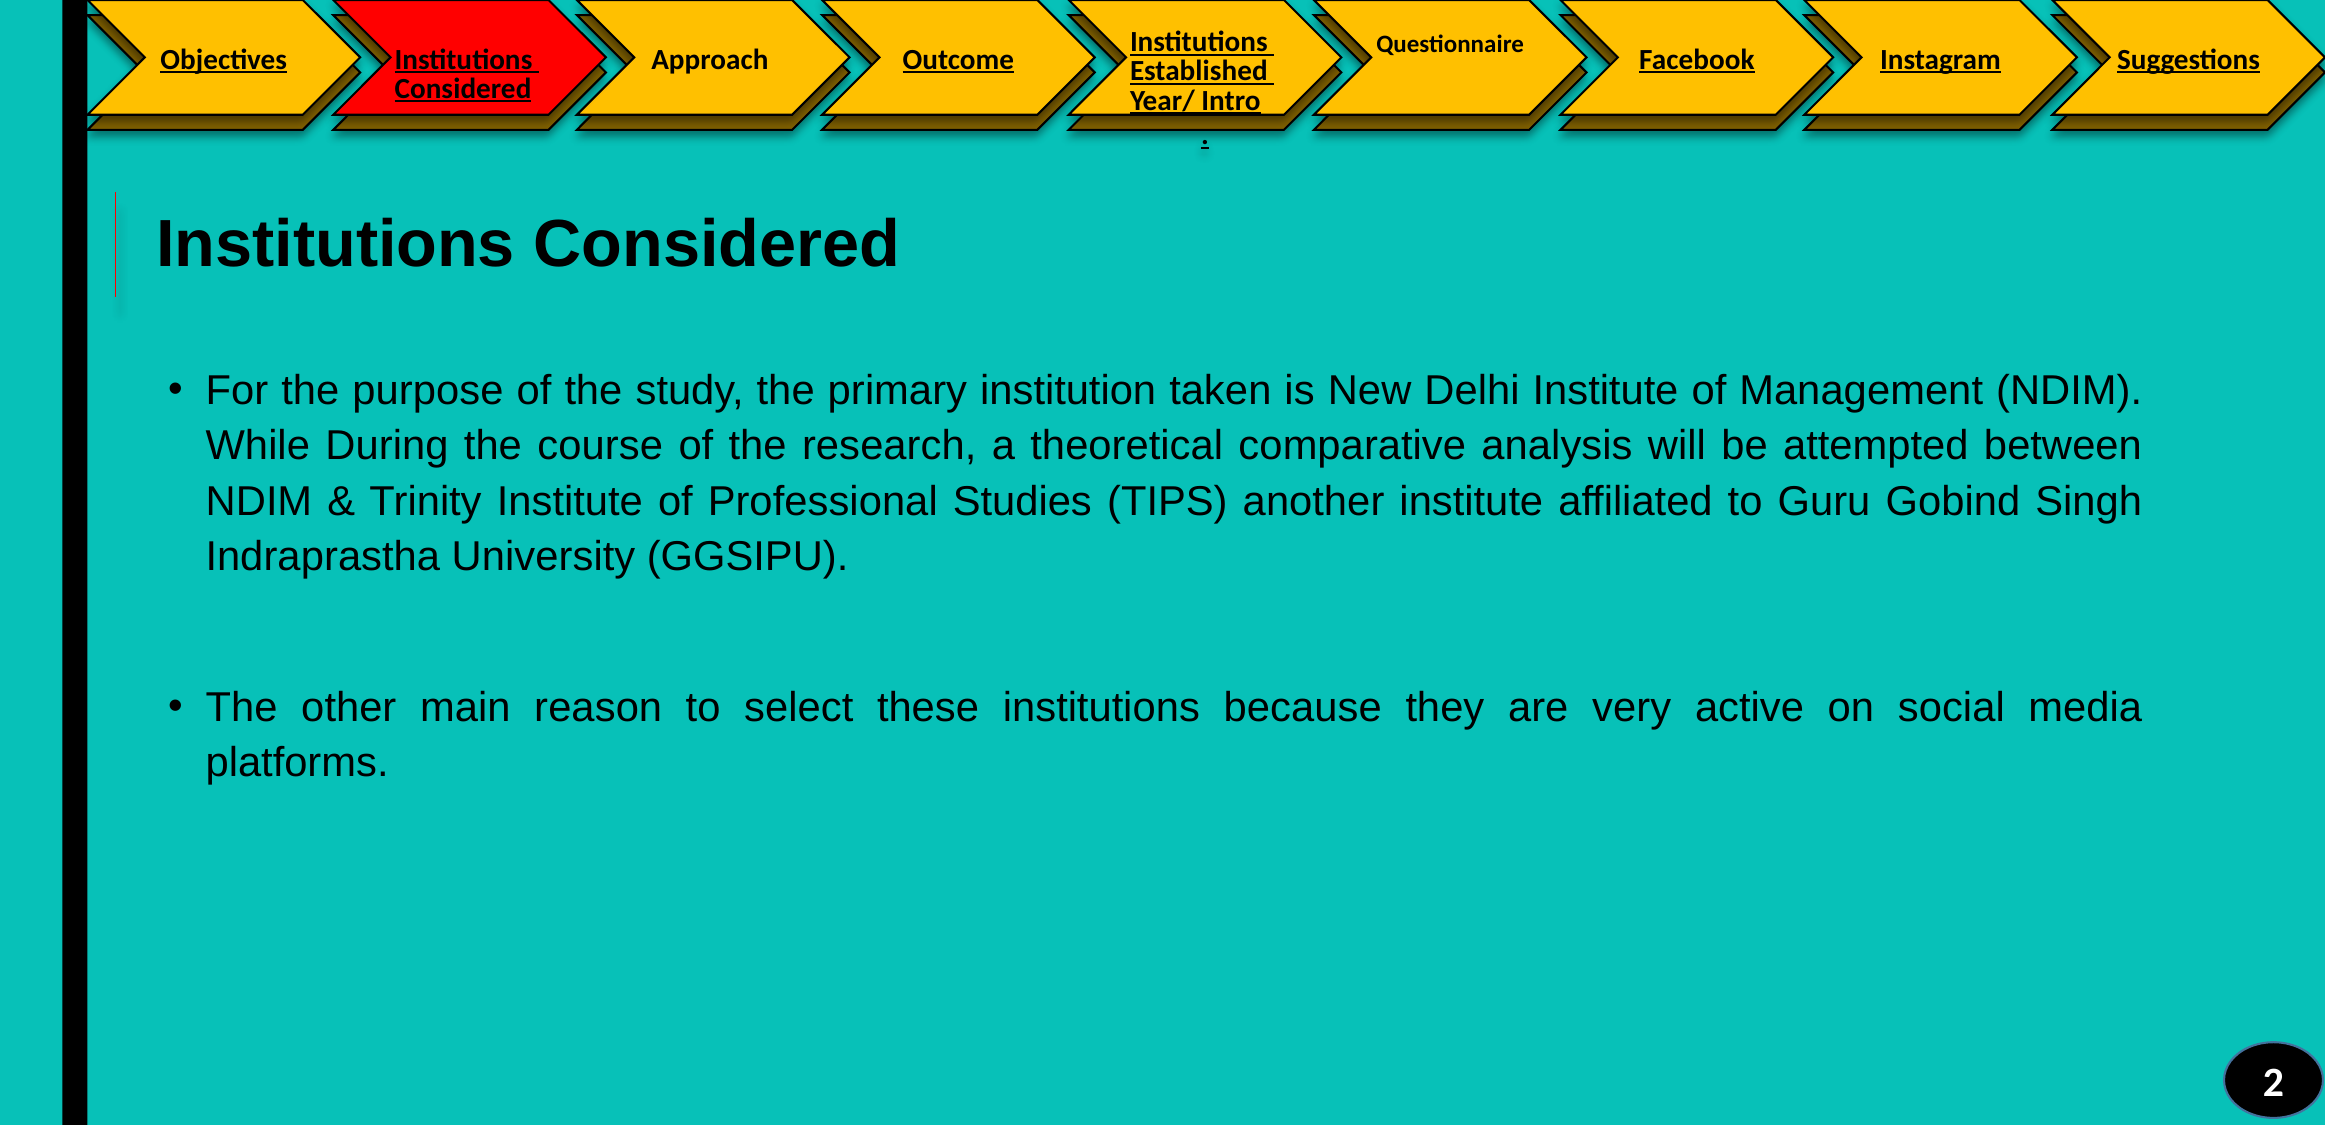

Facebook

Instagram

Suggestions

Objectives

Institutions Considered

Approach

Outcome

Institutions Established Year/ Intro.

Questionnaire

Institutions Considered
For the purpose of the study, the primary institution taken is New Delhi Institute of Management (NDIM). While During the course of the research, a theoretical comparative analysis will be attempted between NDIM & Trinity Institute of Professional Studies (TIPS) another institute affiliated to Guru Gobind Singh Indraprastha University (GGSIPU).

The other main reason to select these institutions because they are very active on social media platforms.
2